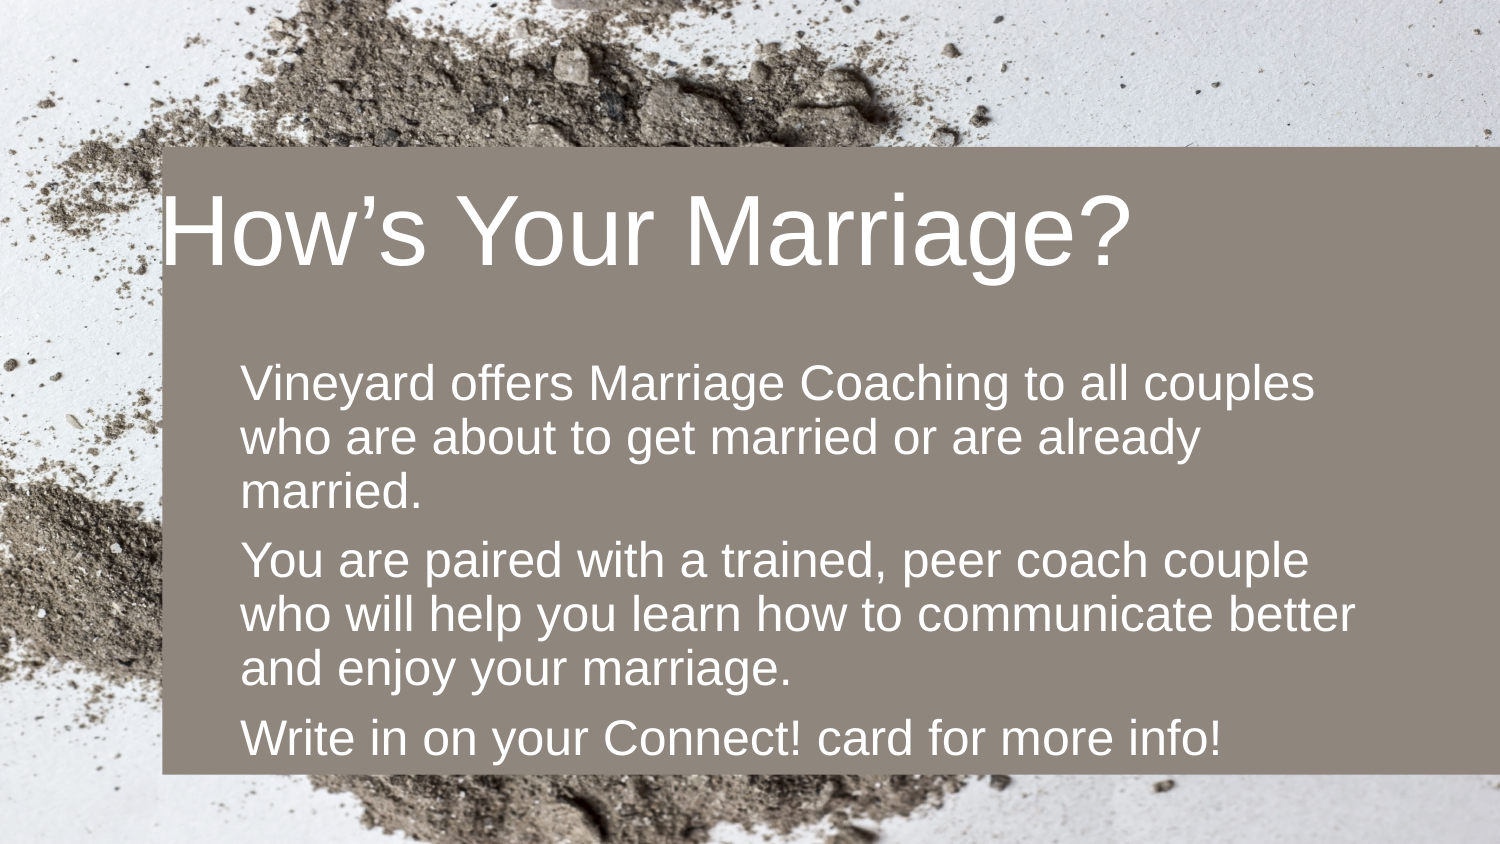

# How’s Your Marriage?
Vineyard offers Marriage Coaching to all couples who are about to get married or are already married.
You are paired with a trained, peer coach couple who will help you learn how to communicate better and enjoy your marriage.
Write in on your Connect! card for more info!